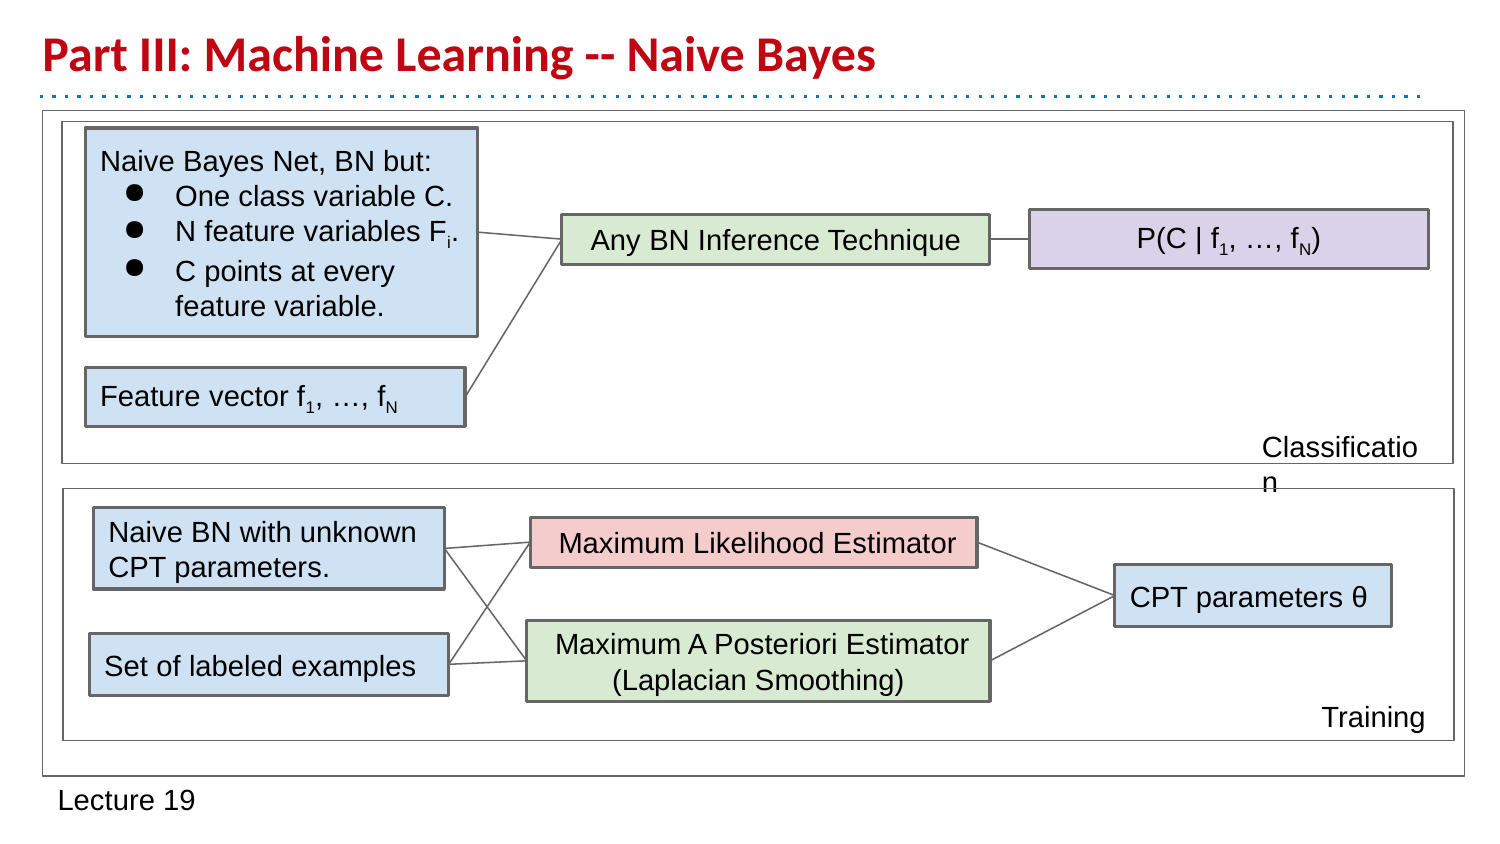

# Part III: Machine Learning -- Naive Bayes

Naive Bayes Net, BN but:
One class variable C.
N feature variables Fi.
C points at every feature variable.
P(C | f1, …, fN)
Any BN Inference Technique
Feature vector f1, …, fN
Classification

Naive BN with unknown CPT parameters.
 Maximum Likelihood Estimator
CPT parameters θ
 Maximum A Posteriori Estimator (Laplacian Smoothing)
Set of labeled examples
Training
Lecture 19